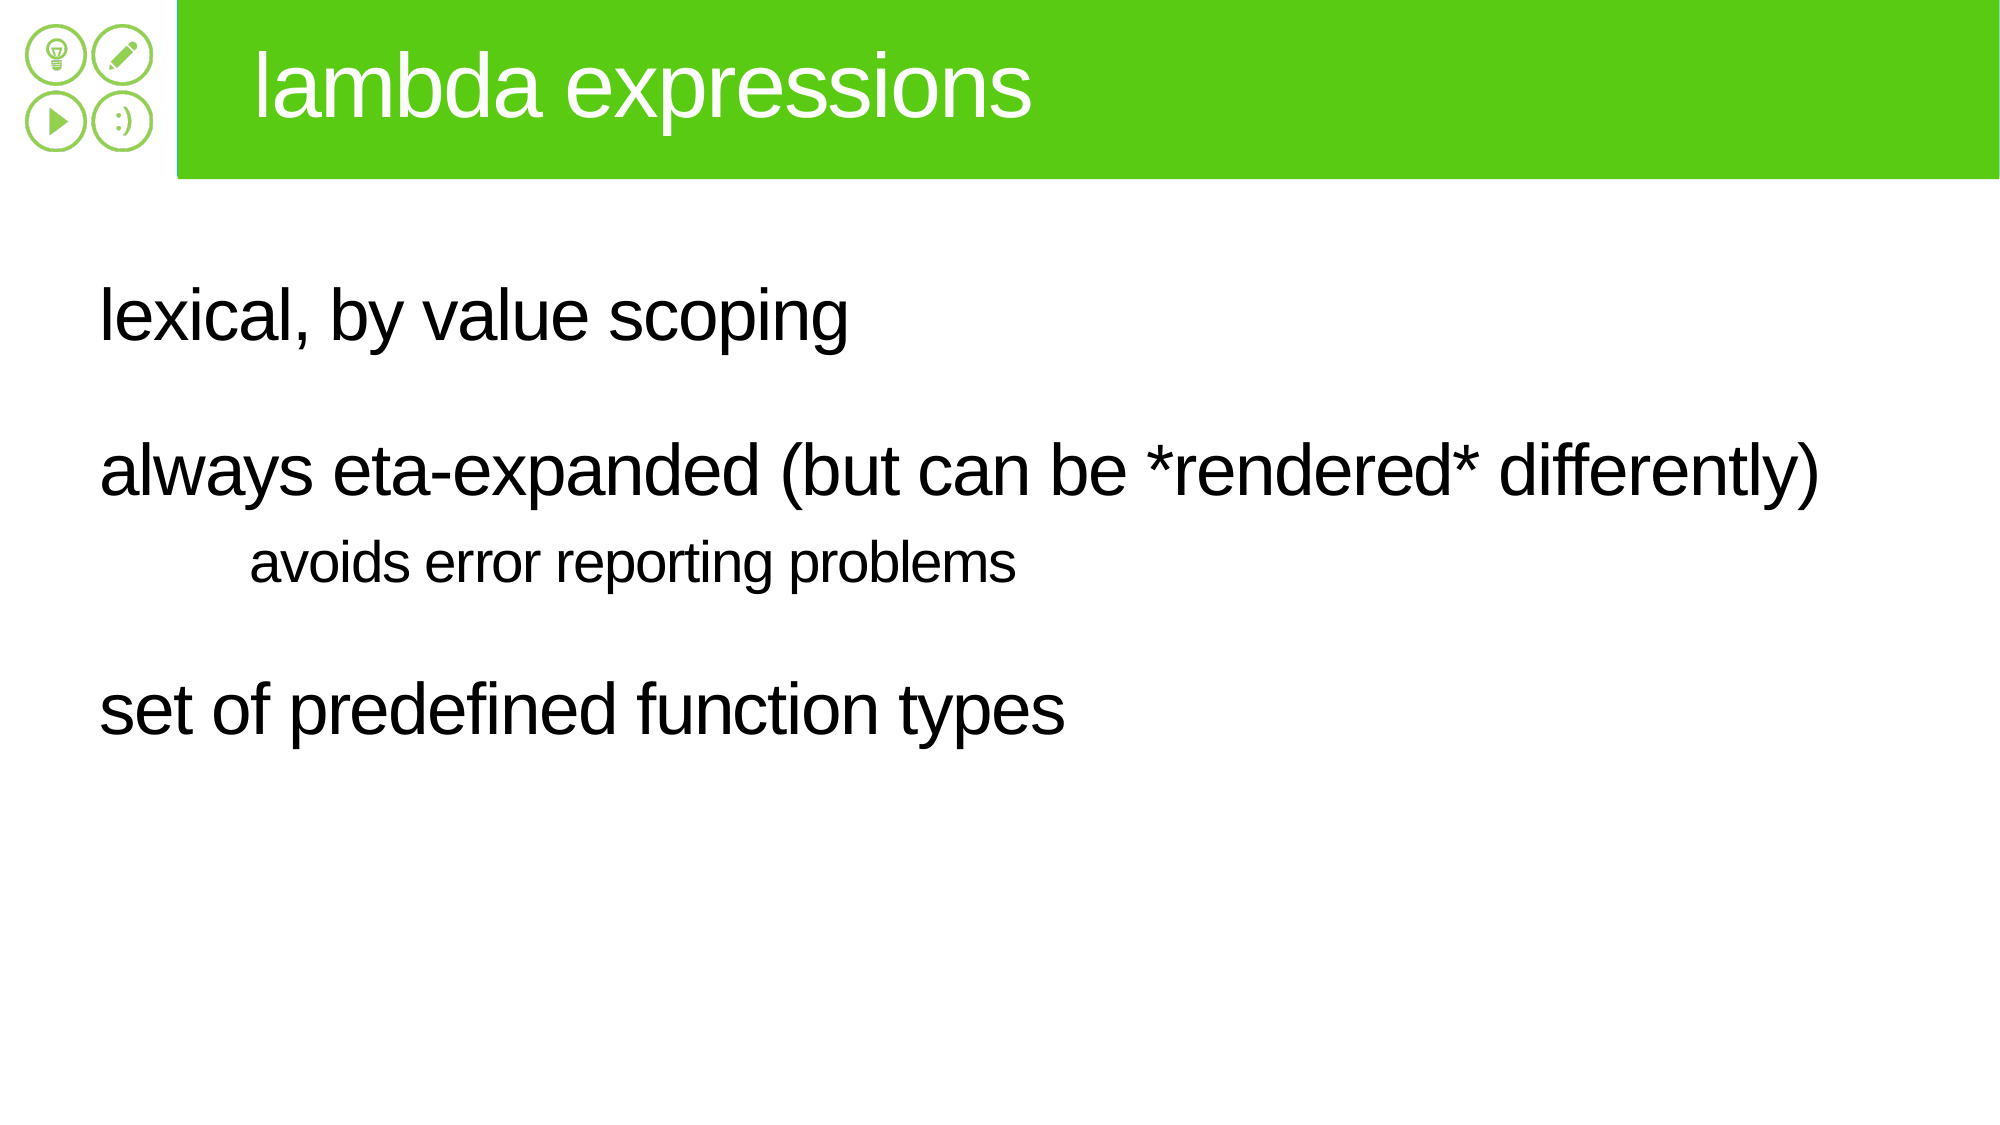

# lambda expressions
lexical, by value scoping
always eta-expanded (but can be *rendered* differently)
	avoids error reporting problems
set of predefined function types